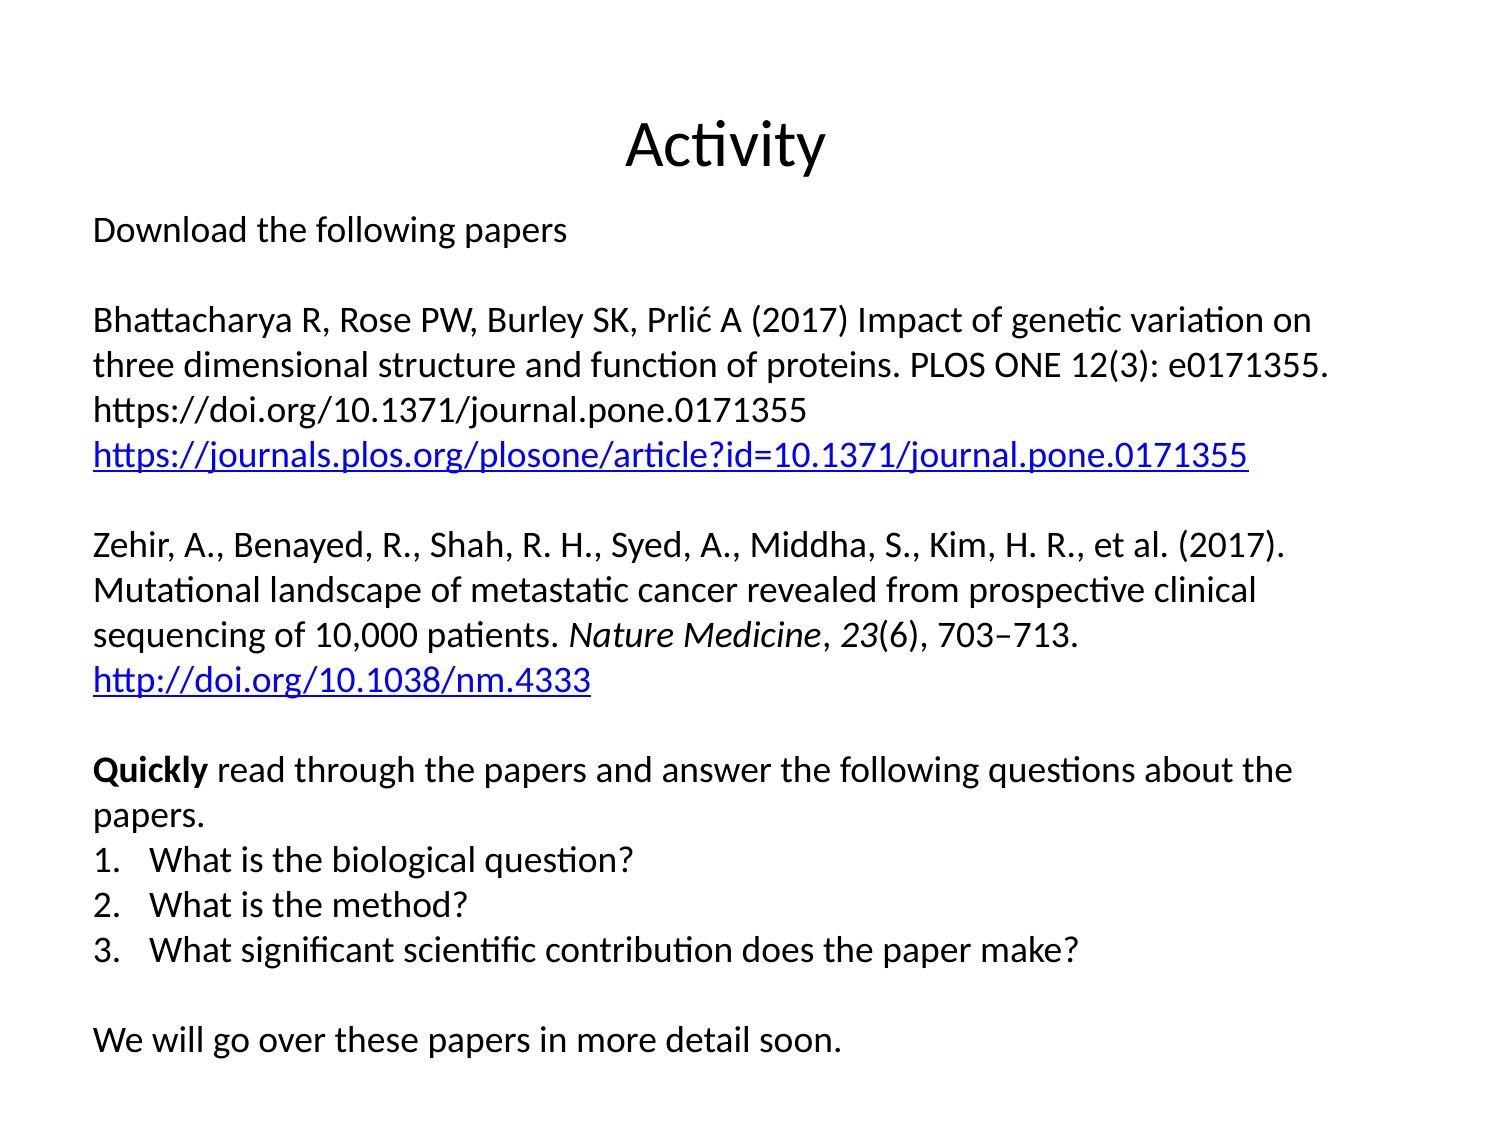

Activity
Download the following papers

Bhattacharya R, Rose PW, Burley SK, Prlić A (2017) Impact of genetic variation on three dimensional structure and function of proteins. PLOS ONE 12(3): e0171355. https://doi.org/10.1371/journal.pone.0171355
https://journals.plos.org/plosone/article?id=10.1371/journal.pone.0171355

Zehir, A., Benayed, R., Shah, R. H., Syed, A., Middha, S., Kim, H. R., et al. (2017). Mutational landscape of metastatic cancer revealed from prospective clinical sequencing of 10,000 patients. Nature Medicine, 23(6), 703–713. http://doi.org/10.1038/nm.4333

Quickly read through the papers and answer the following questions about the papers.
What is the biological question?
What is the method?
What significant scientific contribution does the paper make?

We will go over these papers in more detail soon.